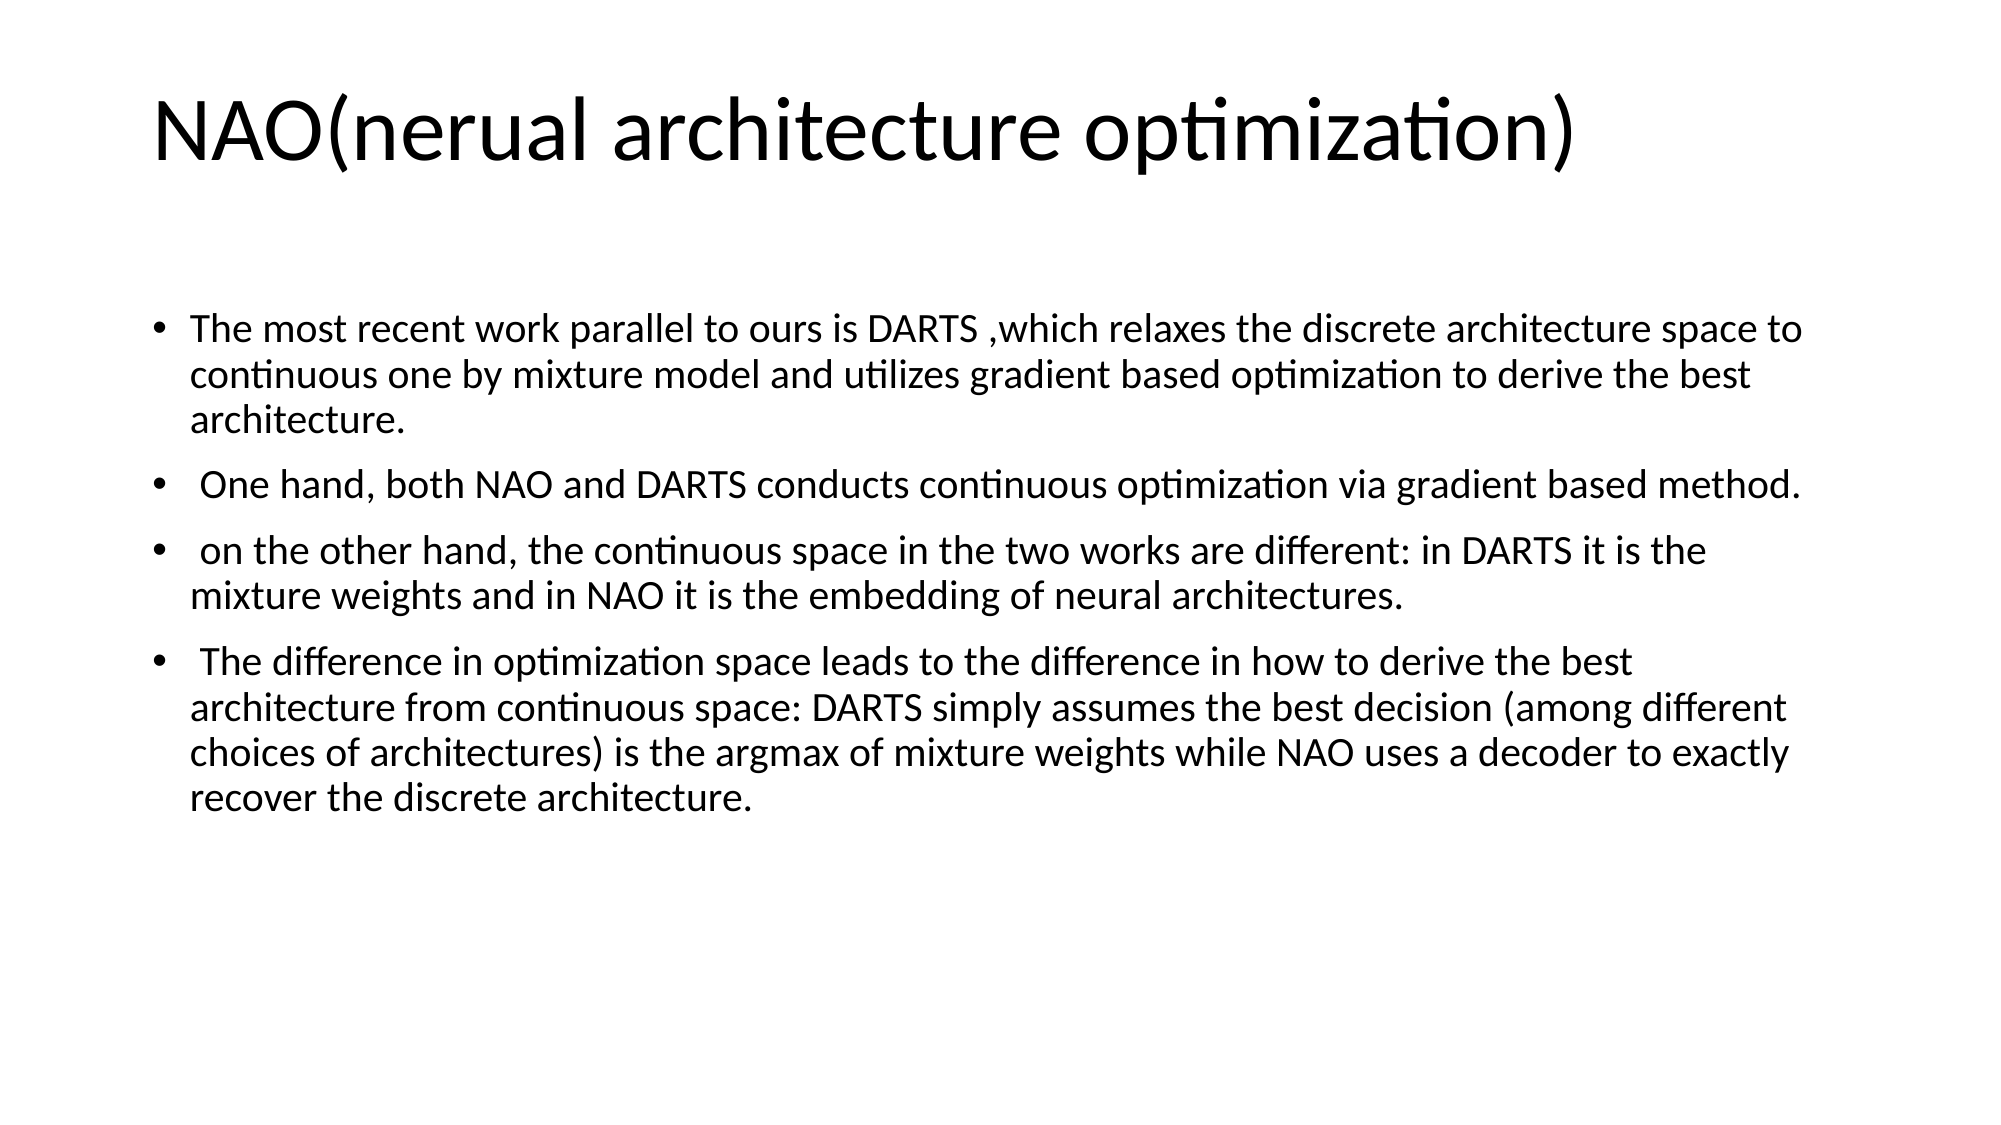

# NAO(nerual architecture optimization)
The most recent work parallel to ours is DARTS ,which relaxes the discrete architecture space to continuous one by mixture model and utilizes gradient based optimization to derive the best architecture.
 One hand, both NAO and DARTS conducts continuous optimization via gradient based method.
 on the other hand, the continuous space in the two works are different: in DARTS it is the mixture weights and in NAO it is the embedding of neural architectures.
 The difference in optimization space leads to the difference in how to derive the best architecture from continuous space: DARTS simply assumes the best decision (among different choices of architectures) is the argmax of mixture weights while NAO uses a decoder to exactly recover the discrete architecture.